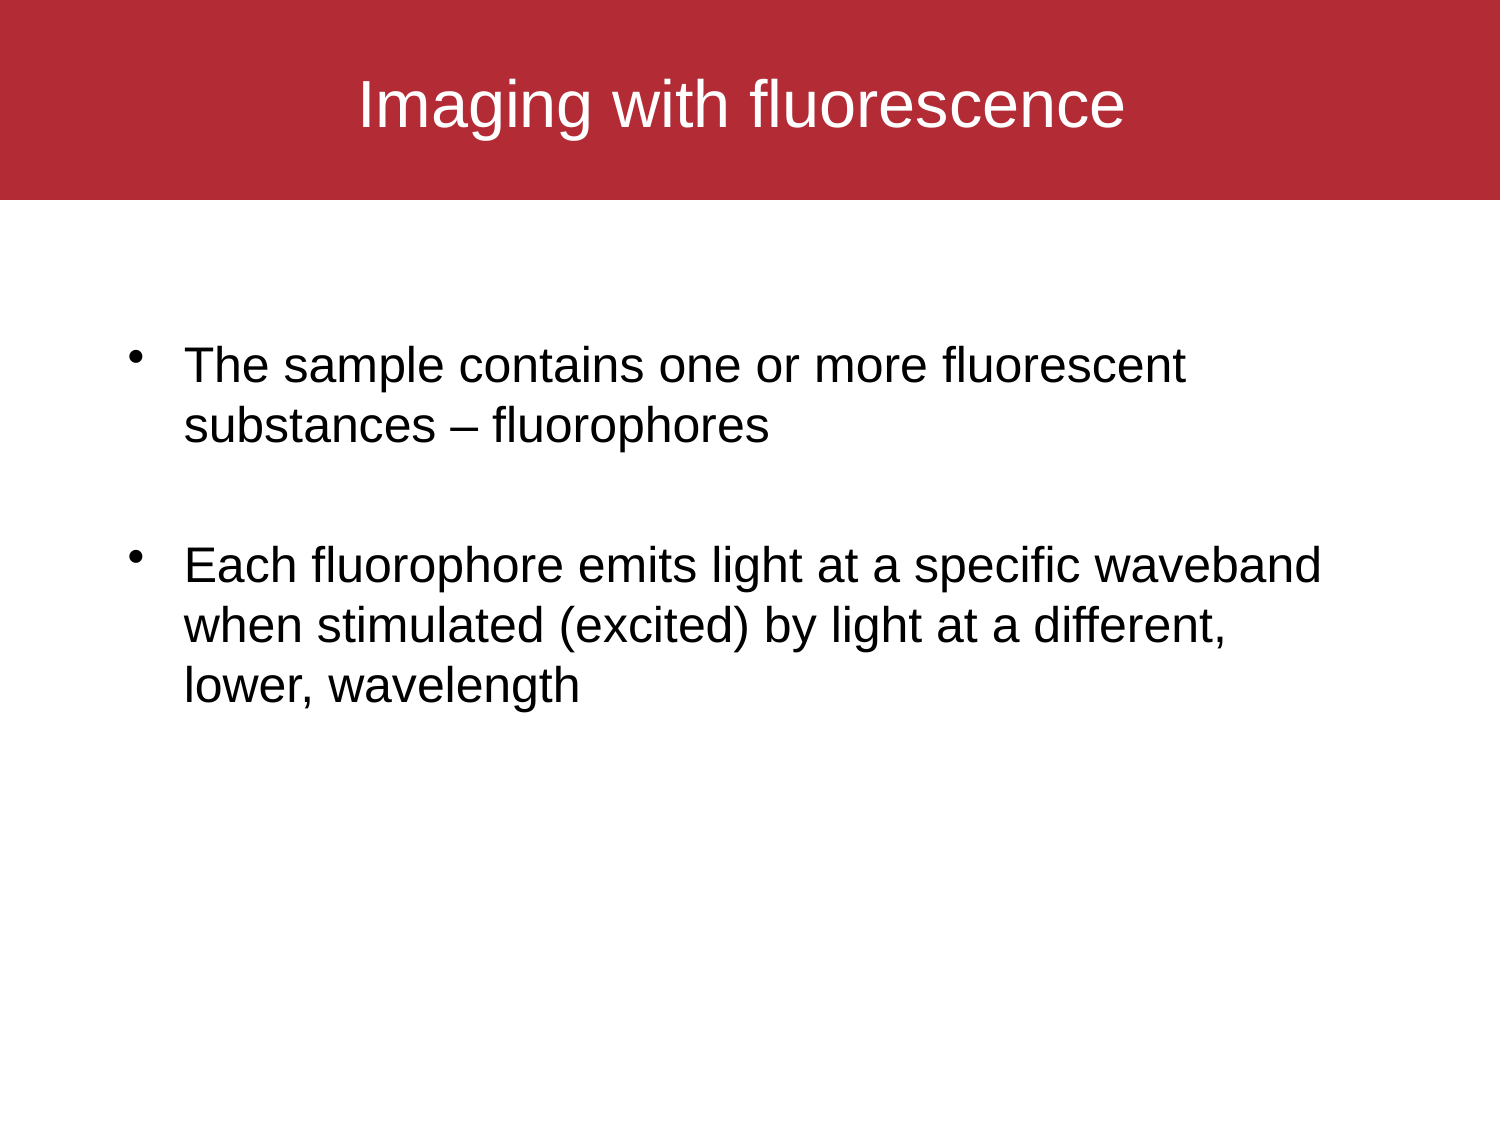

# Imaging with fluorescence
The sample contains one or more fluorescent substances – fluorophores

Each fluorophore emits light at a specific waveband when stimulated (excited) by light at a different, lower, wavelength